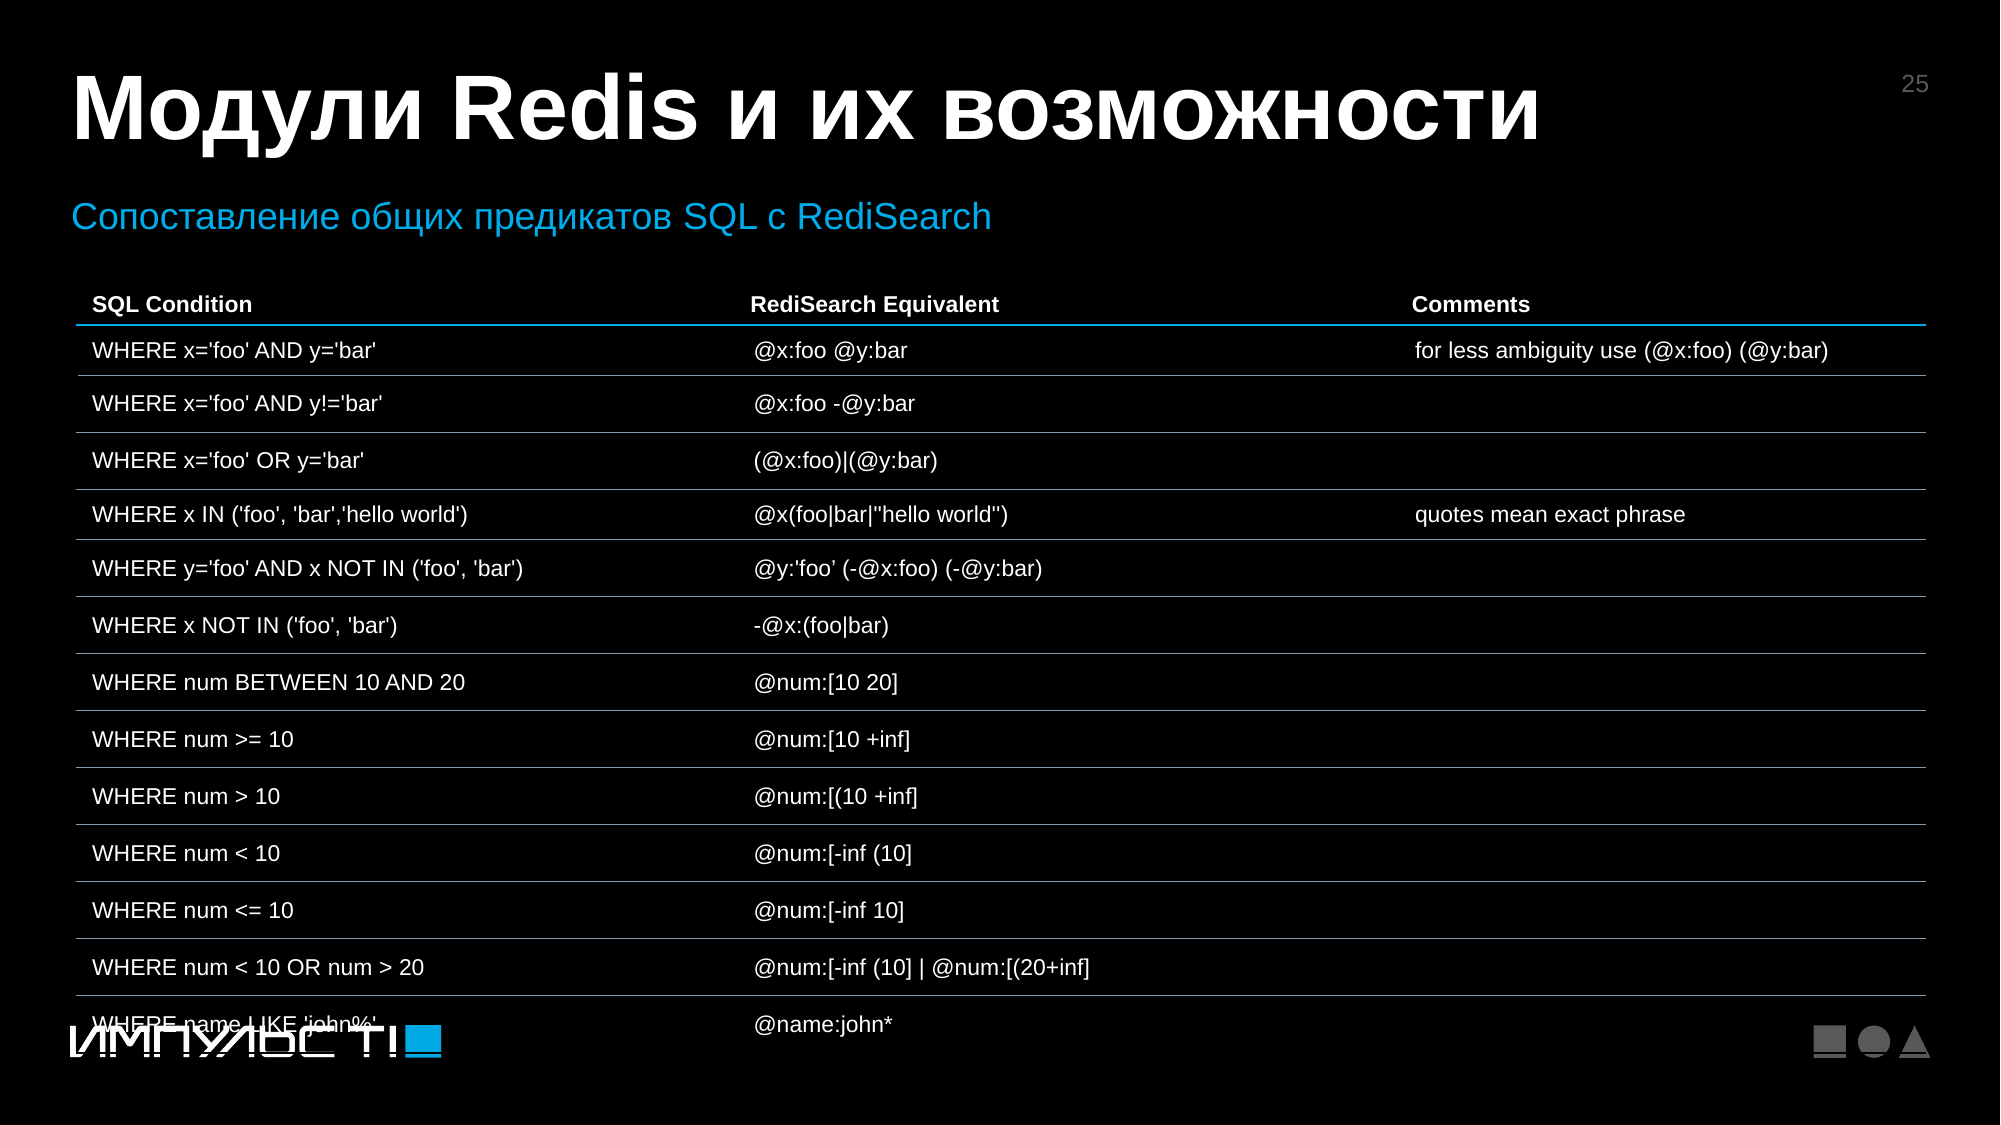

# Модули Redis и их возможности
Сопоставление общих предикатов SQL с RediSearch
| SQL Condition | RediSearch Equivalent | Comments |
| --- | --- | --- |
| WHERE x='foo' AND y='bar' | @x:foo @y:bar | for less ambiguity use (@x:foo) (@y:bar) |
| WHERE x='foo' AND y!='bar' | @x:foo -@y:bar |  |
| WHERE x='foo' OR y='bar' | (@x:foo)|(@y:bar) |  |
| WHERE x IN ('foo', 'bar','hello world') | @x(foo|bar|''hello world'') | quotes mean exact phrase |
| WHERE y='foo' AND x NOT IN ('foo', 'bar') | @y:'foo’ (-@x:foo) (-@y:bar) |  |
| WHERE x NOT IN ('foo', 'bar') | -@x:(foo|bar) |  |
| WHERE num BETWEEN 10 AND 20 | @num:[10 20] |  |
| WHERE num >= 10 | @num:[10 +inf] |  |
| WHERE num > 10 | @num:[(10 +inf] |  |
| WHERE num < 10 | @num:[-inf (10] |  |
| WHERE num <= 10 | @num:[-inf 10] |  |
| WHERE num < 10 OR num > 20 | @num:[-inf (10] | @num:[(20+inf] |  |
| WHERE name LIKE 'john%' | @name:john\* |  |